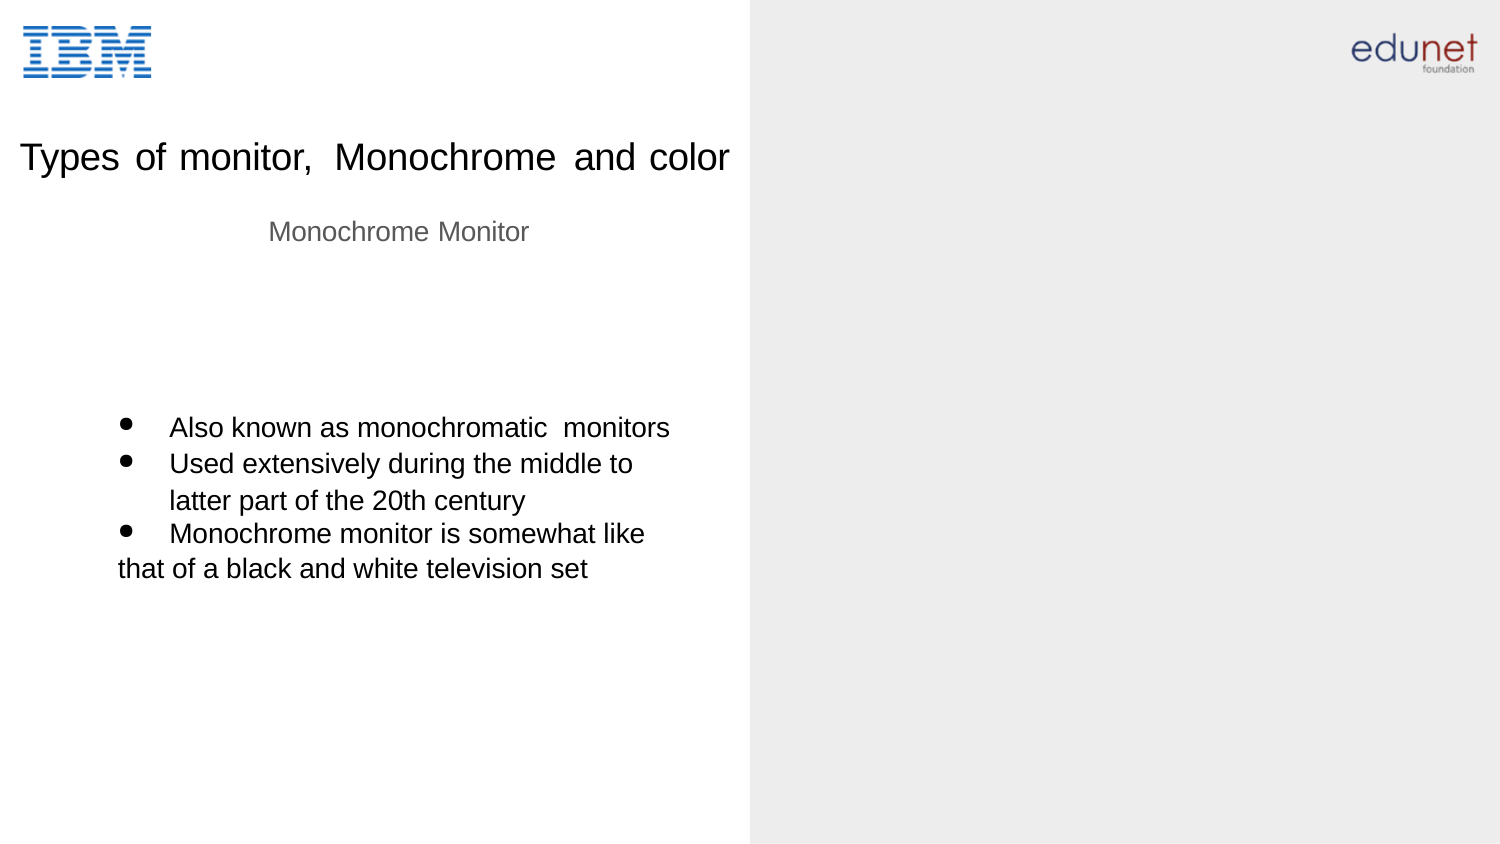

# Types of monitor,	Monochrome	and color
Monochrome Monitor
Also known as monochromatic  monitors
Used extensively during the middle to  latter part of the 20th century
Monochrome monitor is somewhat like
that of a black and white television set